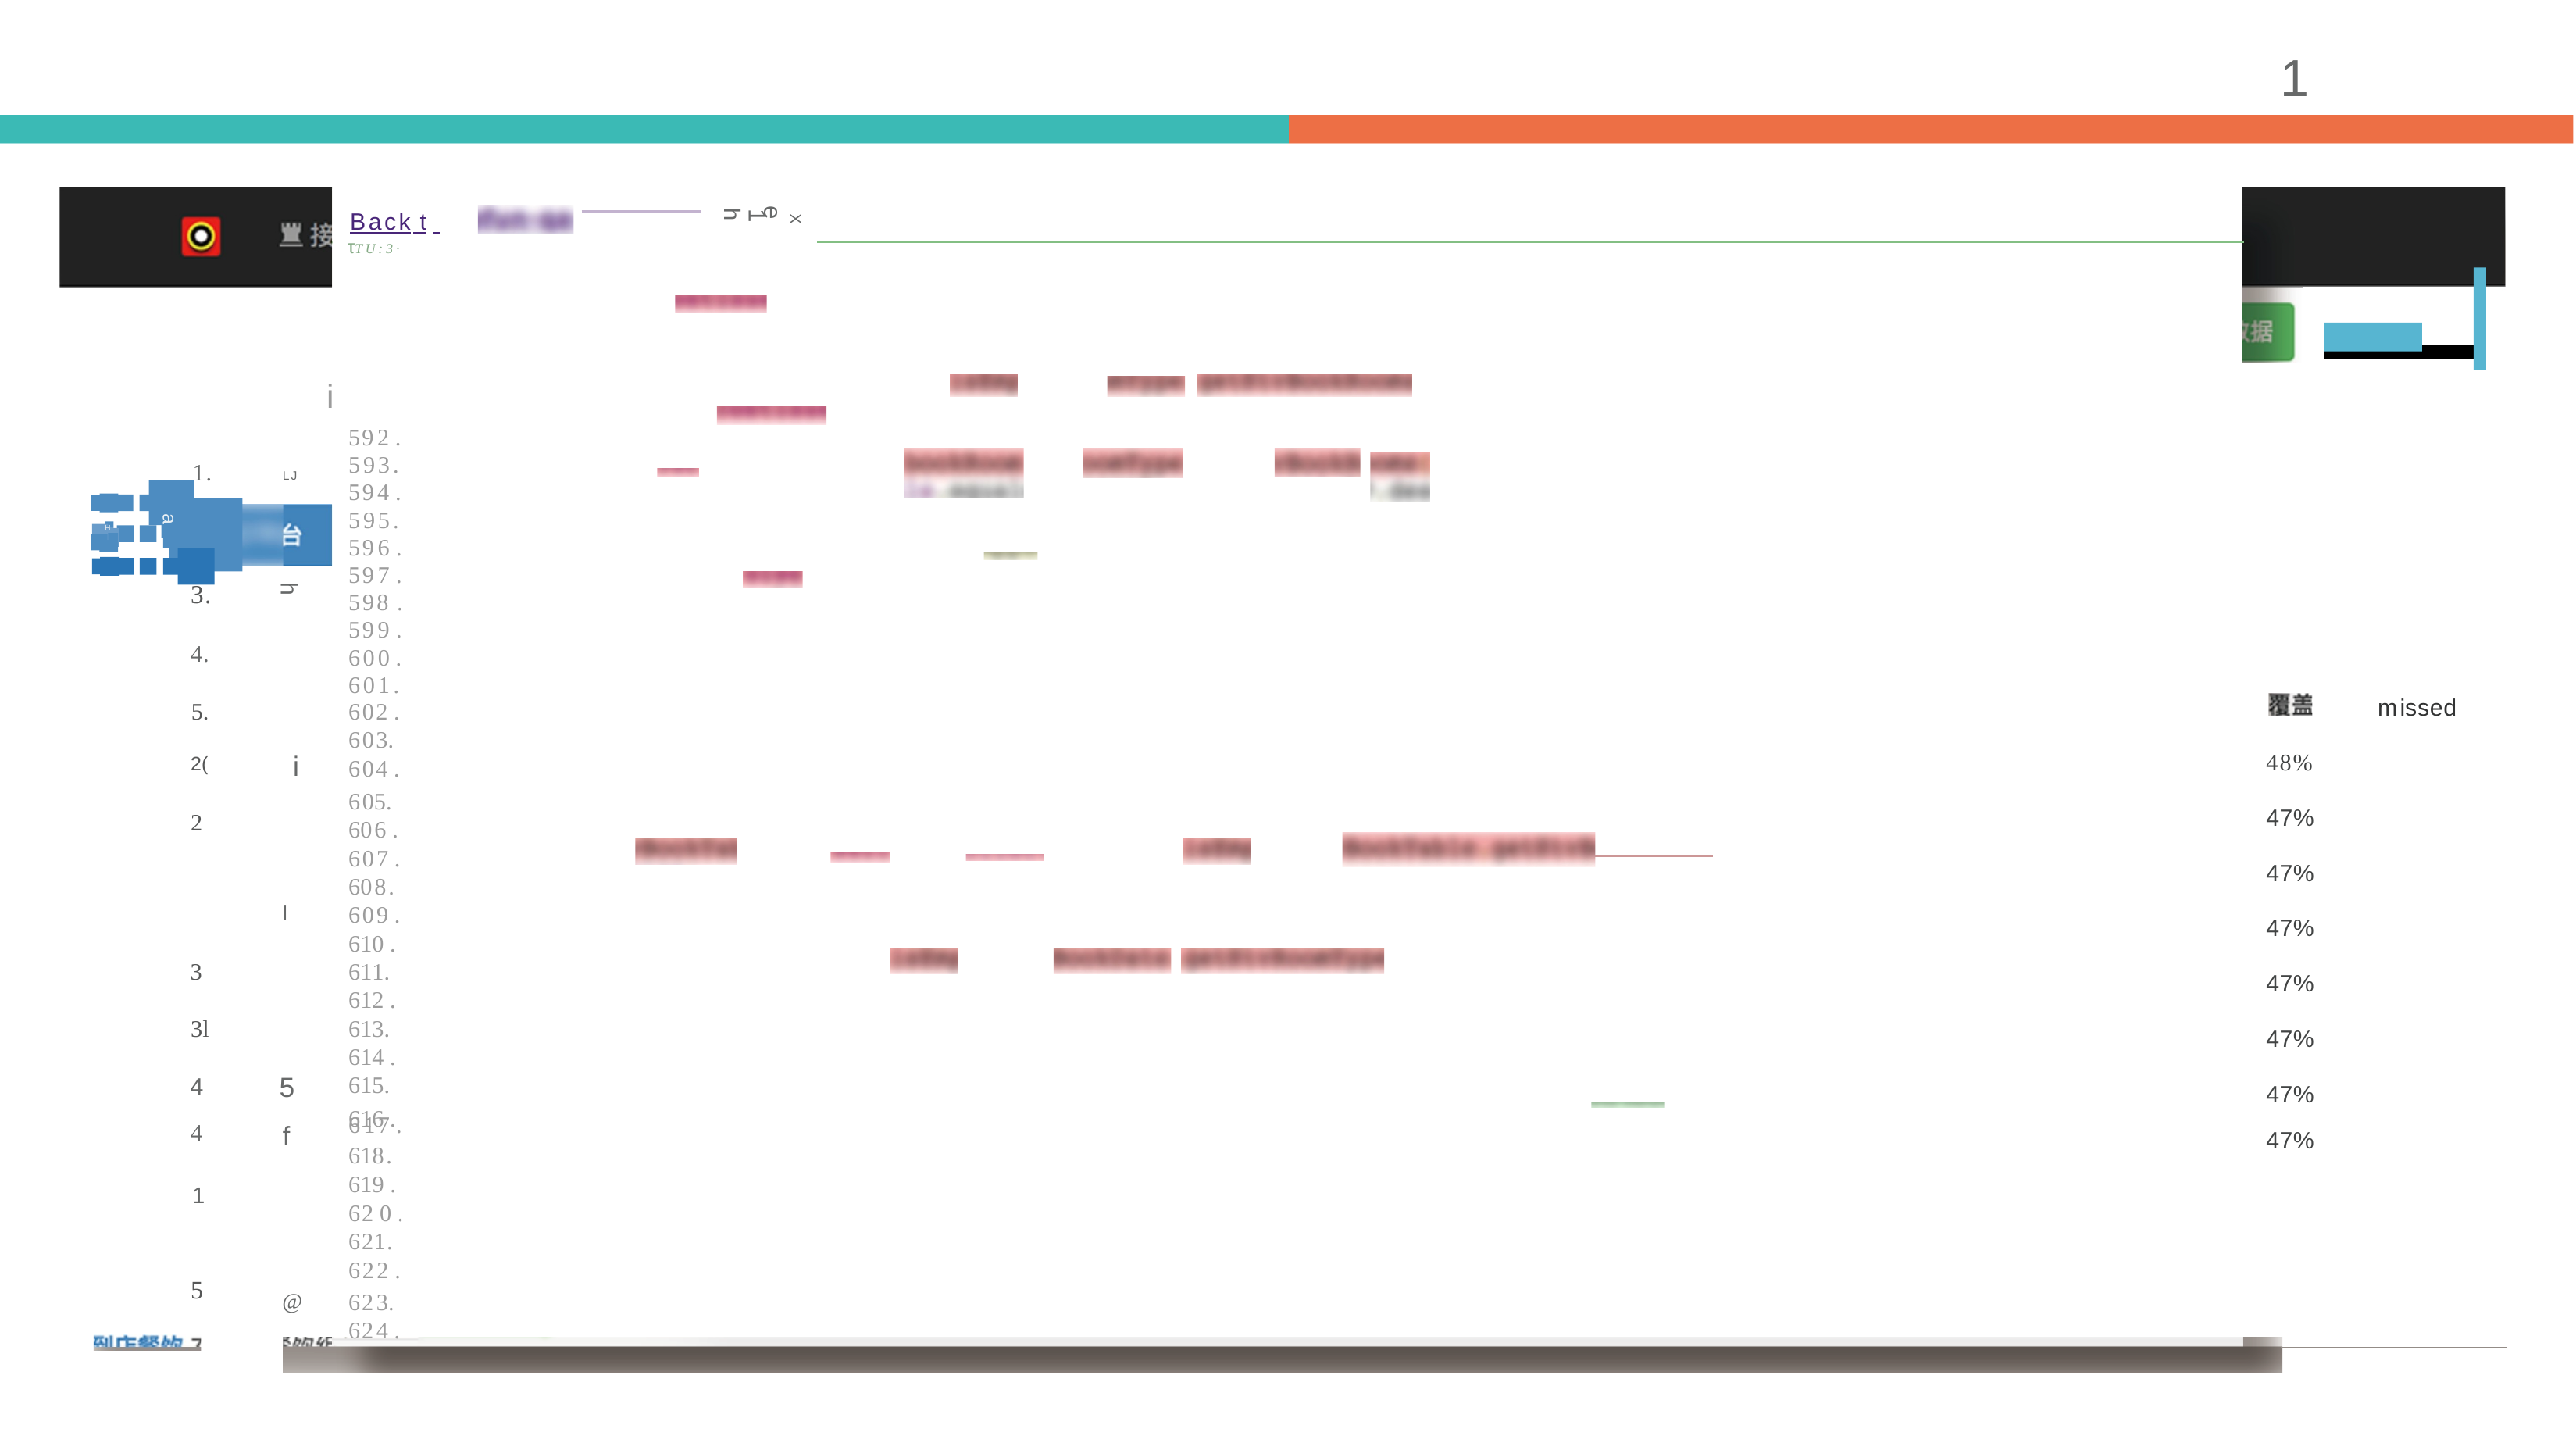

1

X
e

1
h
Back t
τTU:3·
l
i

592 .
593.
594 .
595.
596 .
597 .
598 .
599 .
600 .
601.

1.
LJ

a

d
H

3.
h
4.
missed

48%

47%

47%

47%

47%

47%

47%

| 5. |  |  | 602 . |
| --- | --- | --- | --- |
|  |  |  | 603. |
| 2( | i |  | 604 . |
|  |  |  | 605. |
| 2 |  |  | 606 . |
|  |  |  | 607 . |
|  |  |  | 608. |
|  | l |  | 609 . |
|  |  |  | 610 . |
| 3 |  |  | 611. |
|  |  |  | 612 . |
| 3l |  |  | 613. |
|  |  |  | 614 . |
| 4 | 5 |  | 615. |
|  |  |  | 616 . |

617 .
4
f
47%
|  | 618. |
| --- | --- |
|  | 619 . |
|  | 62 0 . |
|  | 621. |
|  | 622 . |
| @ | 623. |
|  | 624 . |
1

5